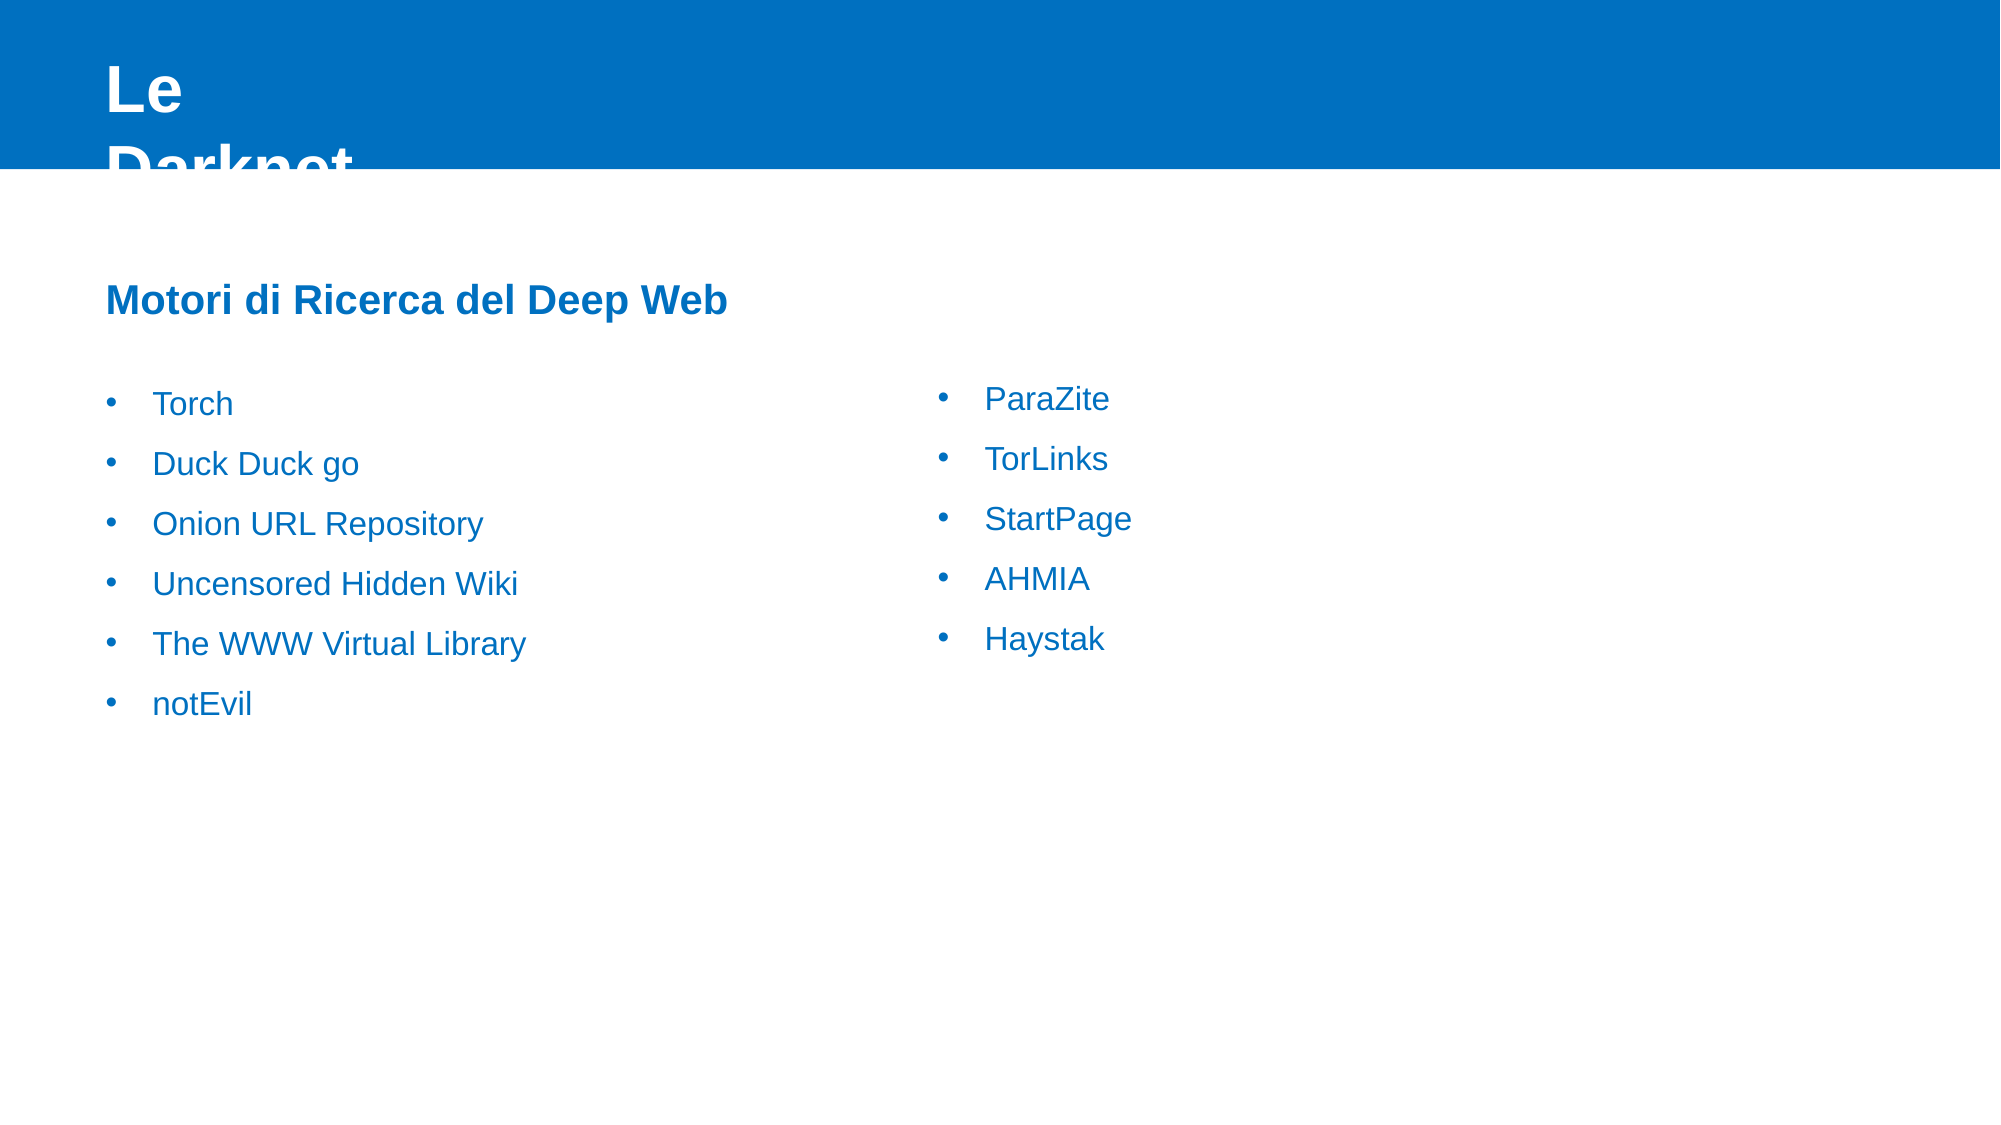

Le Darknet
Motori di Ricerca del Deep Web

Torch
Duck Duck go
Onion URL Repository
Uncensored Hidden Wiki
The WWW Virtual Library
notEvil

ParaZite
TorLinks
StartPage
AHMIA
Haystak